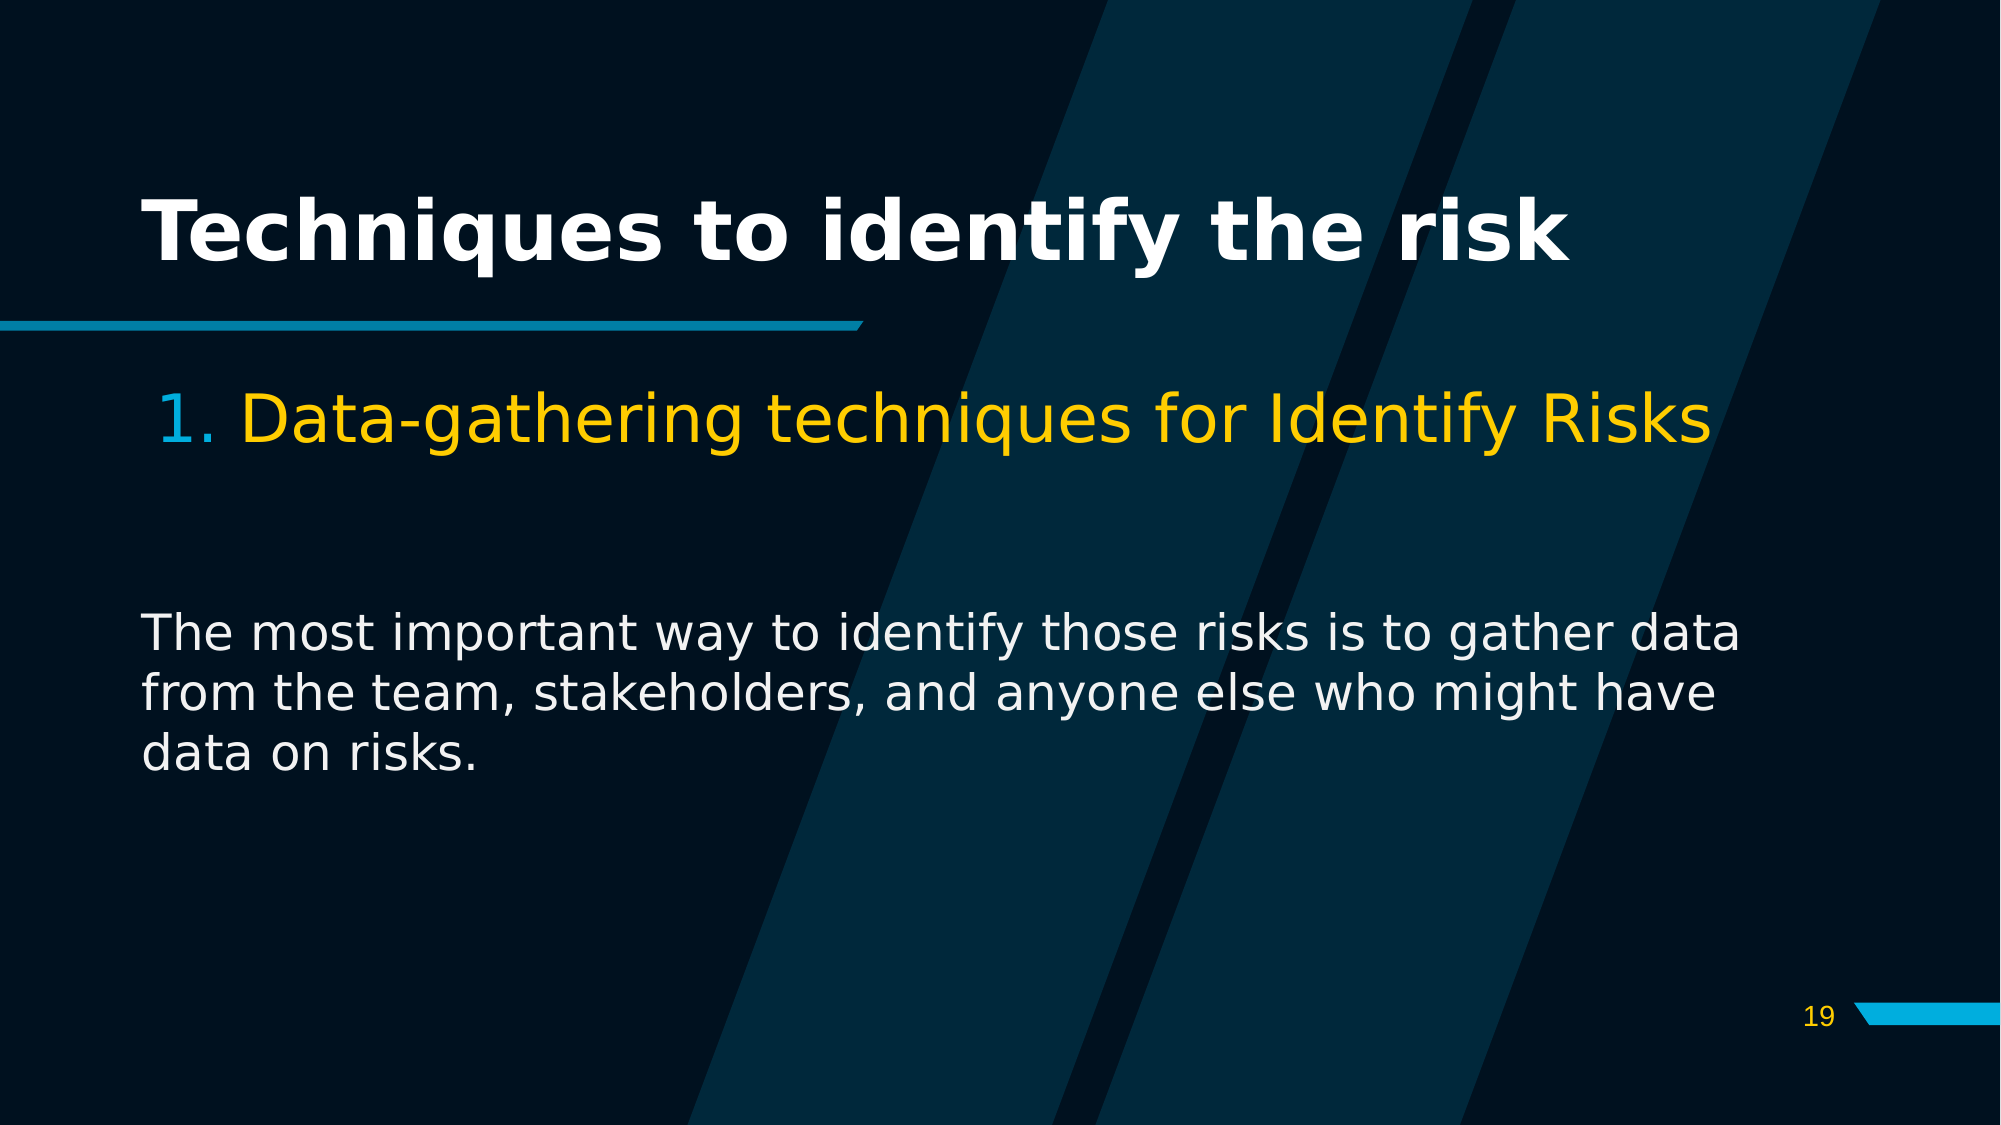

# Techniques to identify the risk
Data-gathering techniques for Identify Risks
The most important way to identify those risks is to gather data from the team, stakeholders, and anyone else who might have data on risks.
19